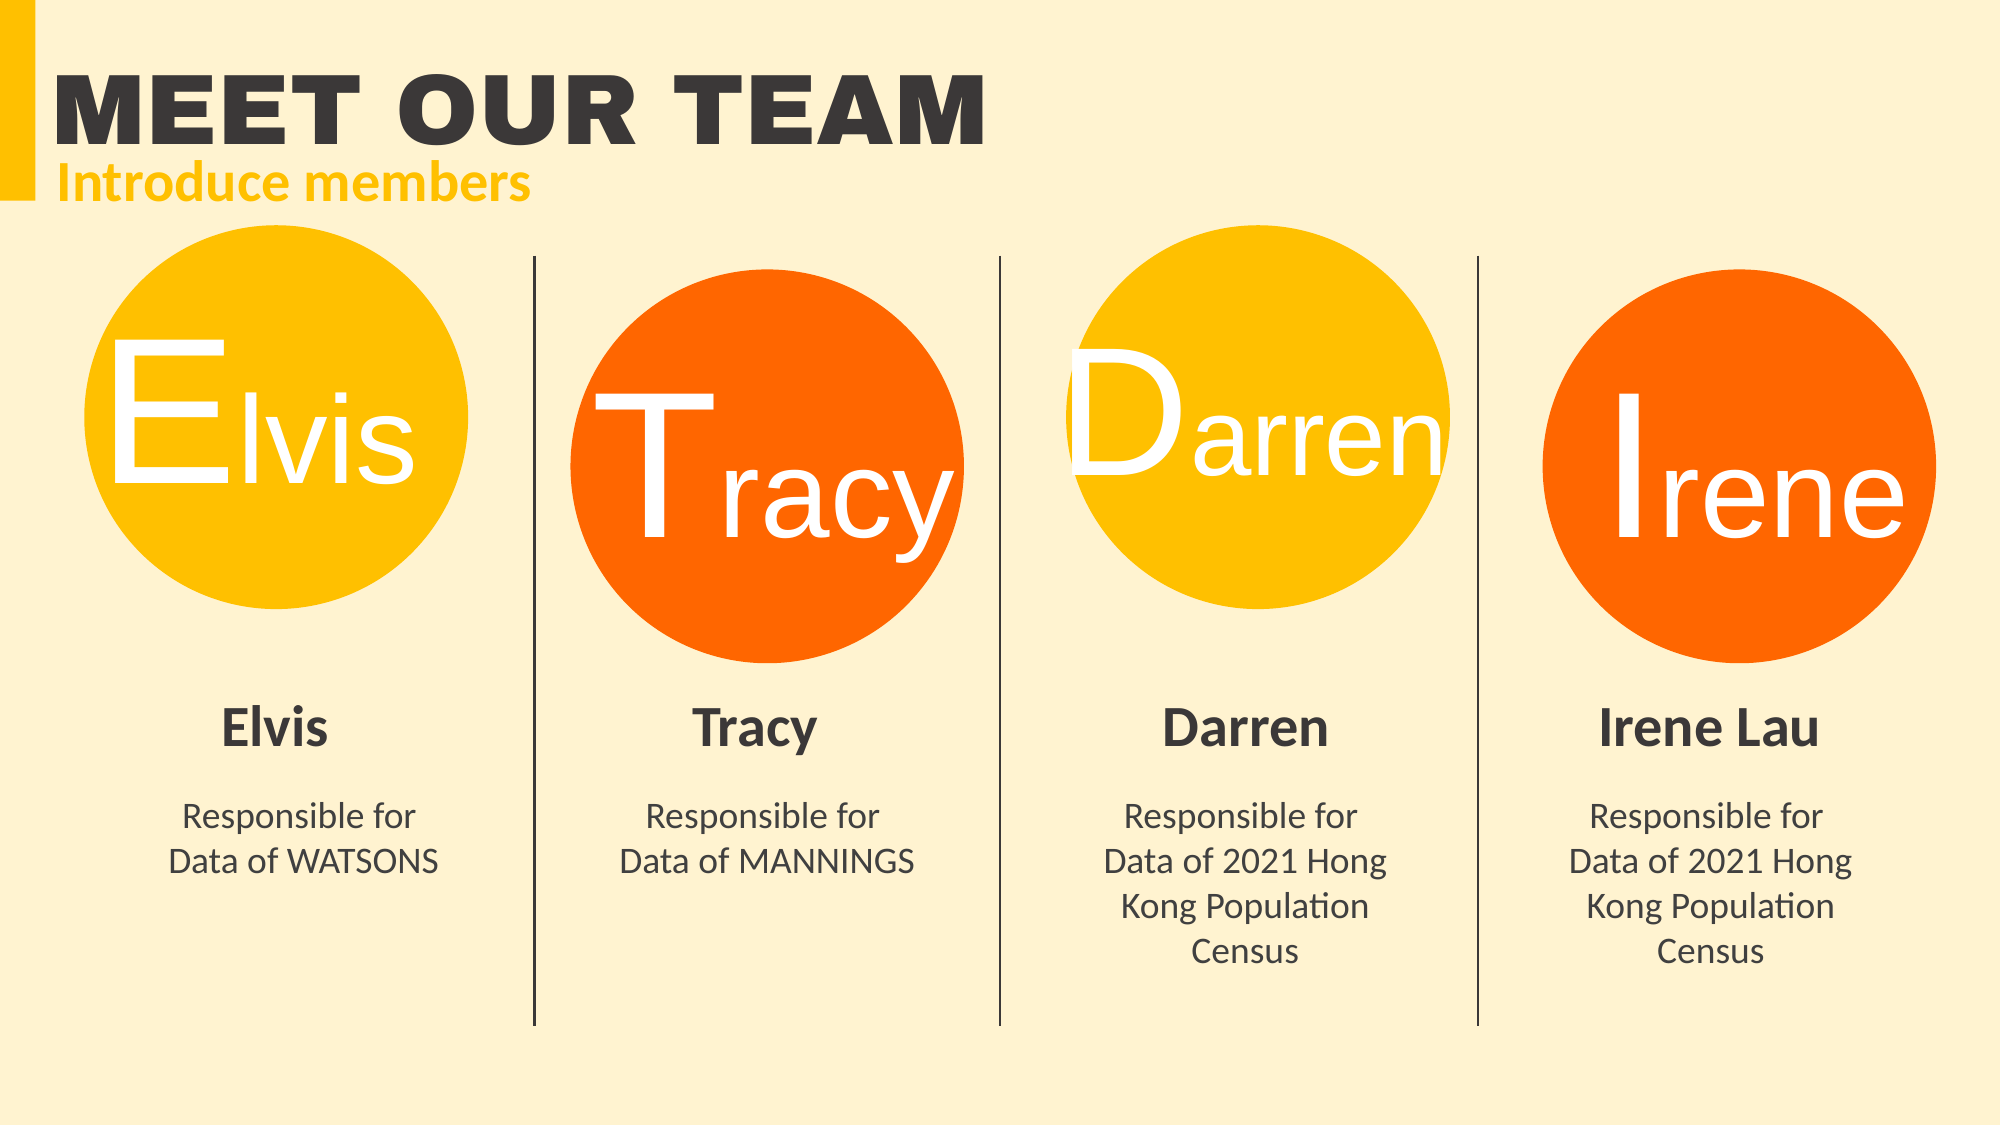

MEET OUR TEAM
Introduce members

Elvis
Darren
Tracy
Irene
Tracy
Elvis
Darren
Irene Lau

Responsible for
Data of WATSONS

Responsible for
Data of MANNINGS

Responsible for
Data of 2021 Hong Kong Population Census

Responsible for
Data of 2021 Hong Kong Population Census